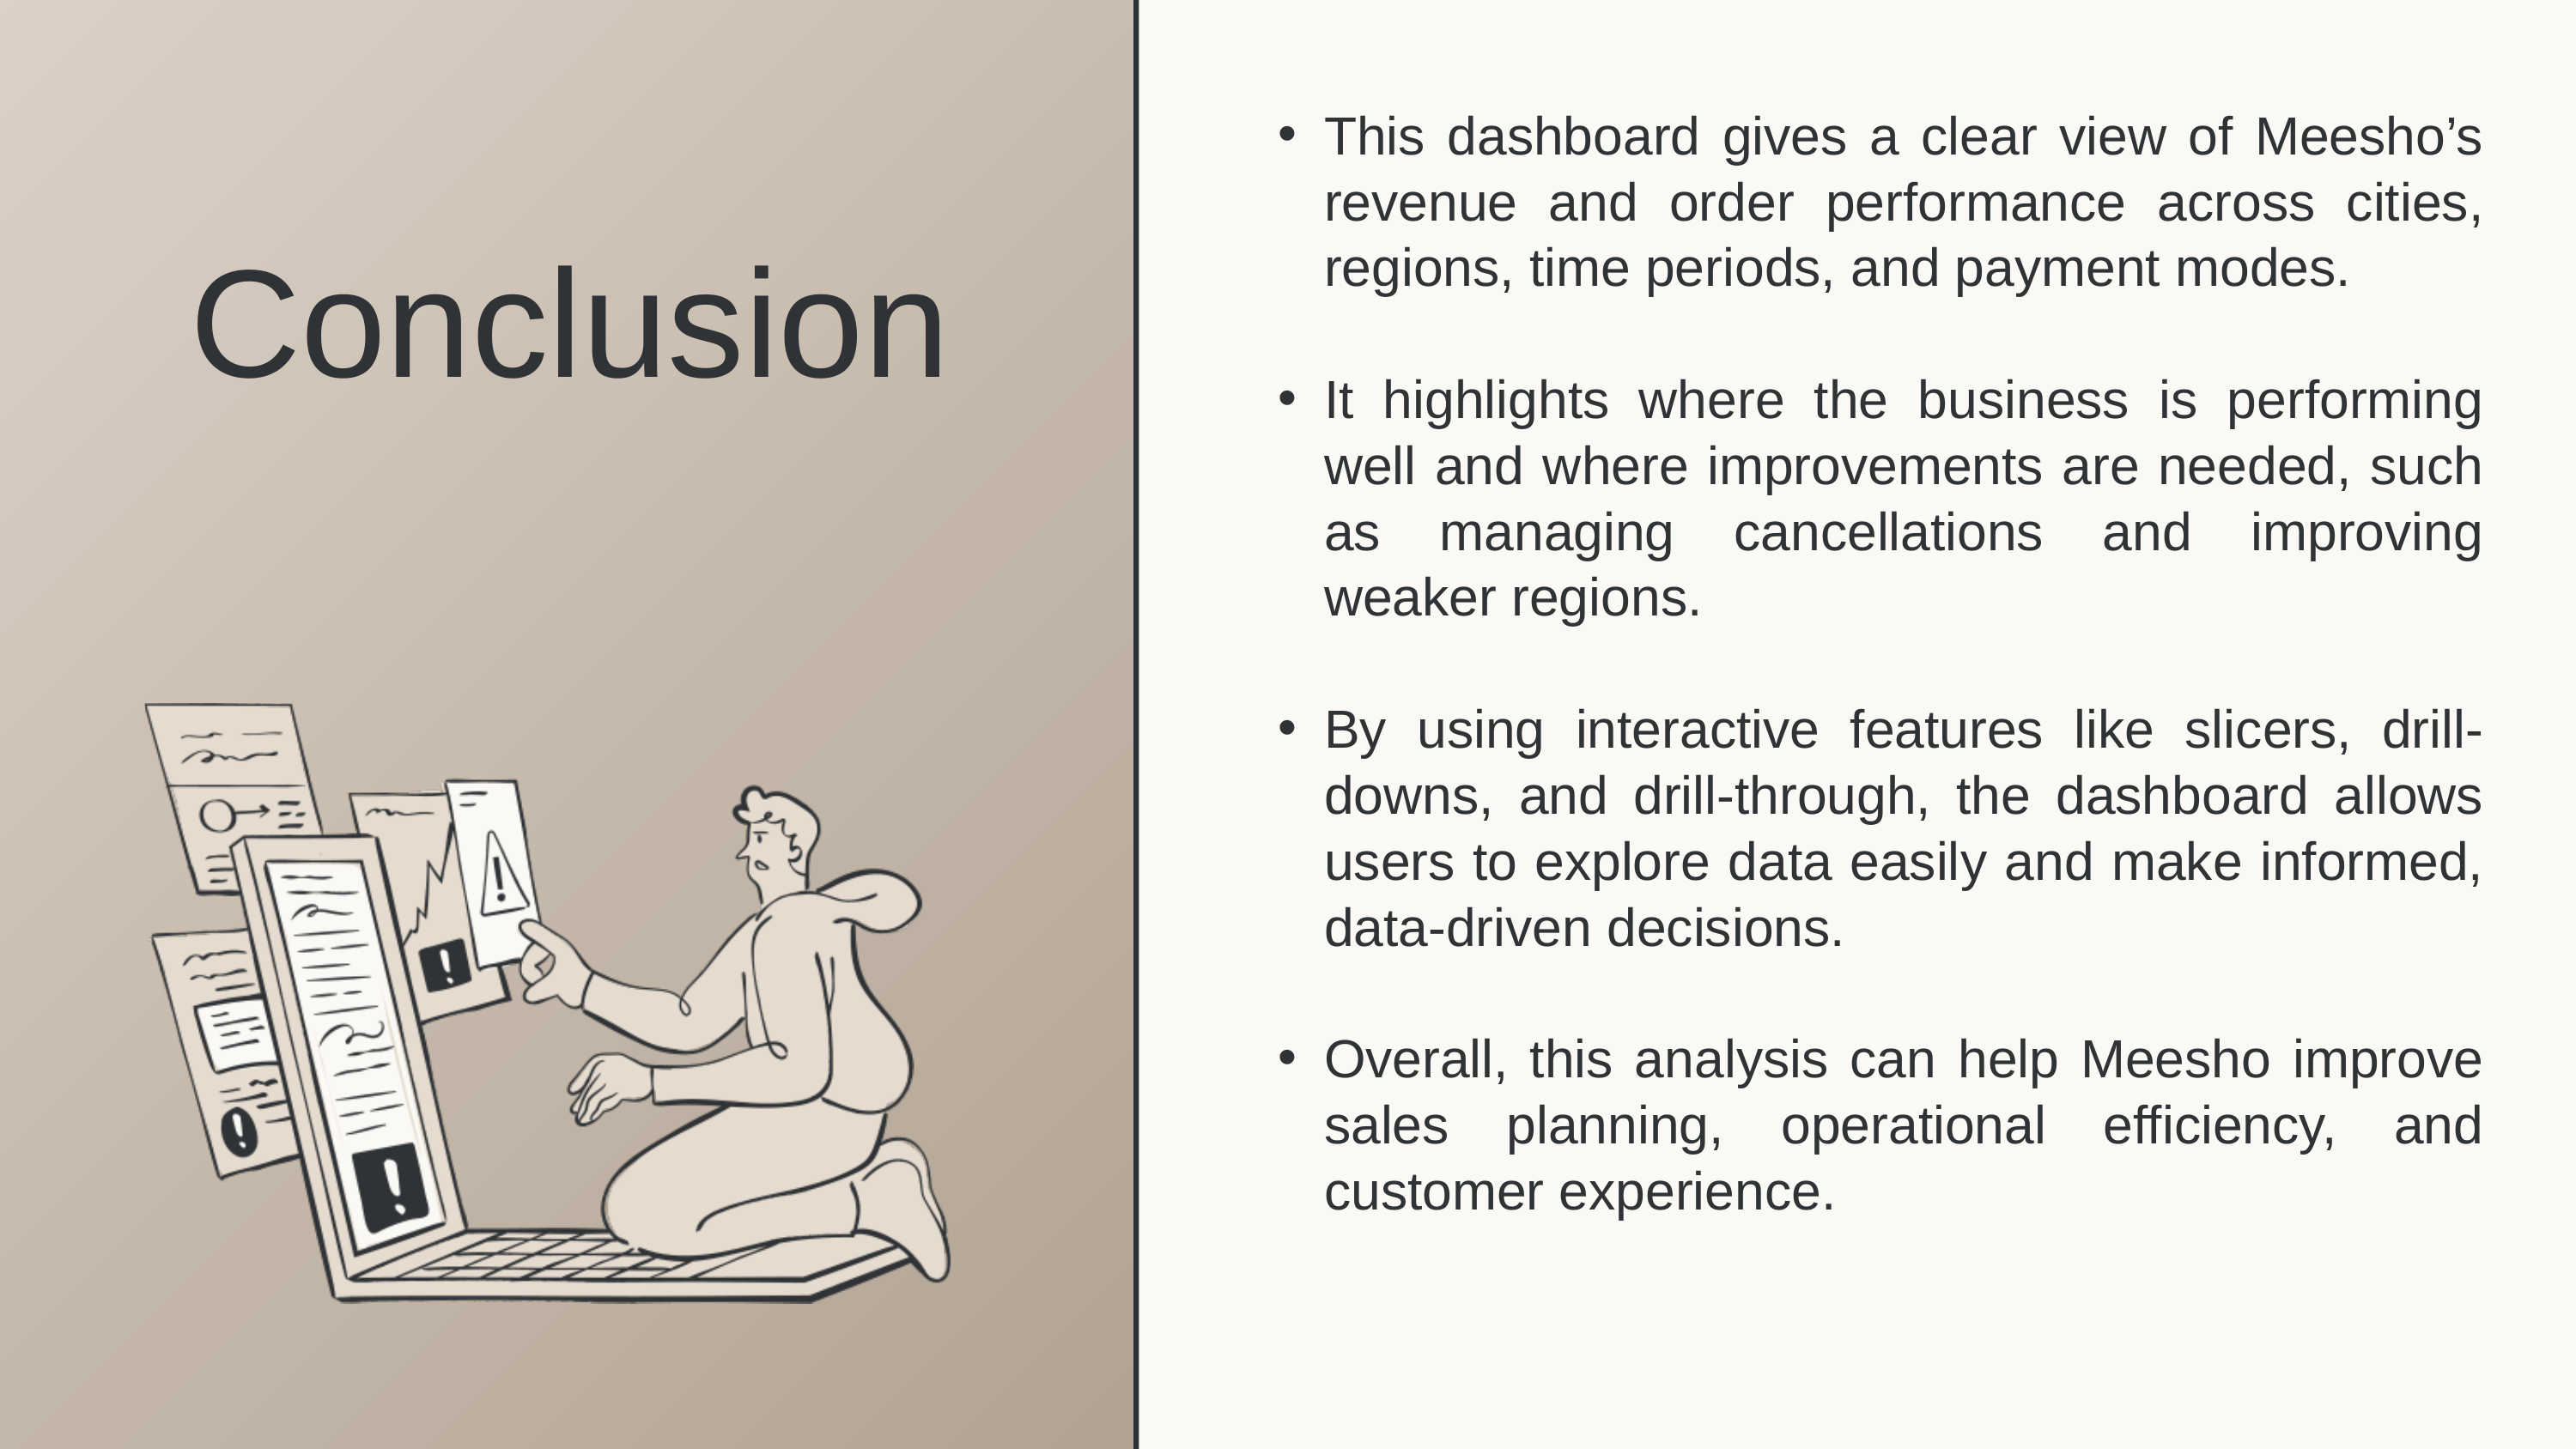

This dashboard gives a clear view of Meesho’s revenue and order performance across cities, regions, time periods, and payment modes.

It highlights where the business is performing well and where improvements are needed, such as managing cancellations and improving weaker regions.

By using interactive features like slicers, drill-downs, and drill-through, the dashboard allows users to explore data easily and make informed, data-driven decisions.

Overall, this analysis can help Meesho improve sales planning, operational efficiency, and customer experience.
Conclusion